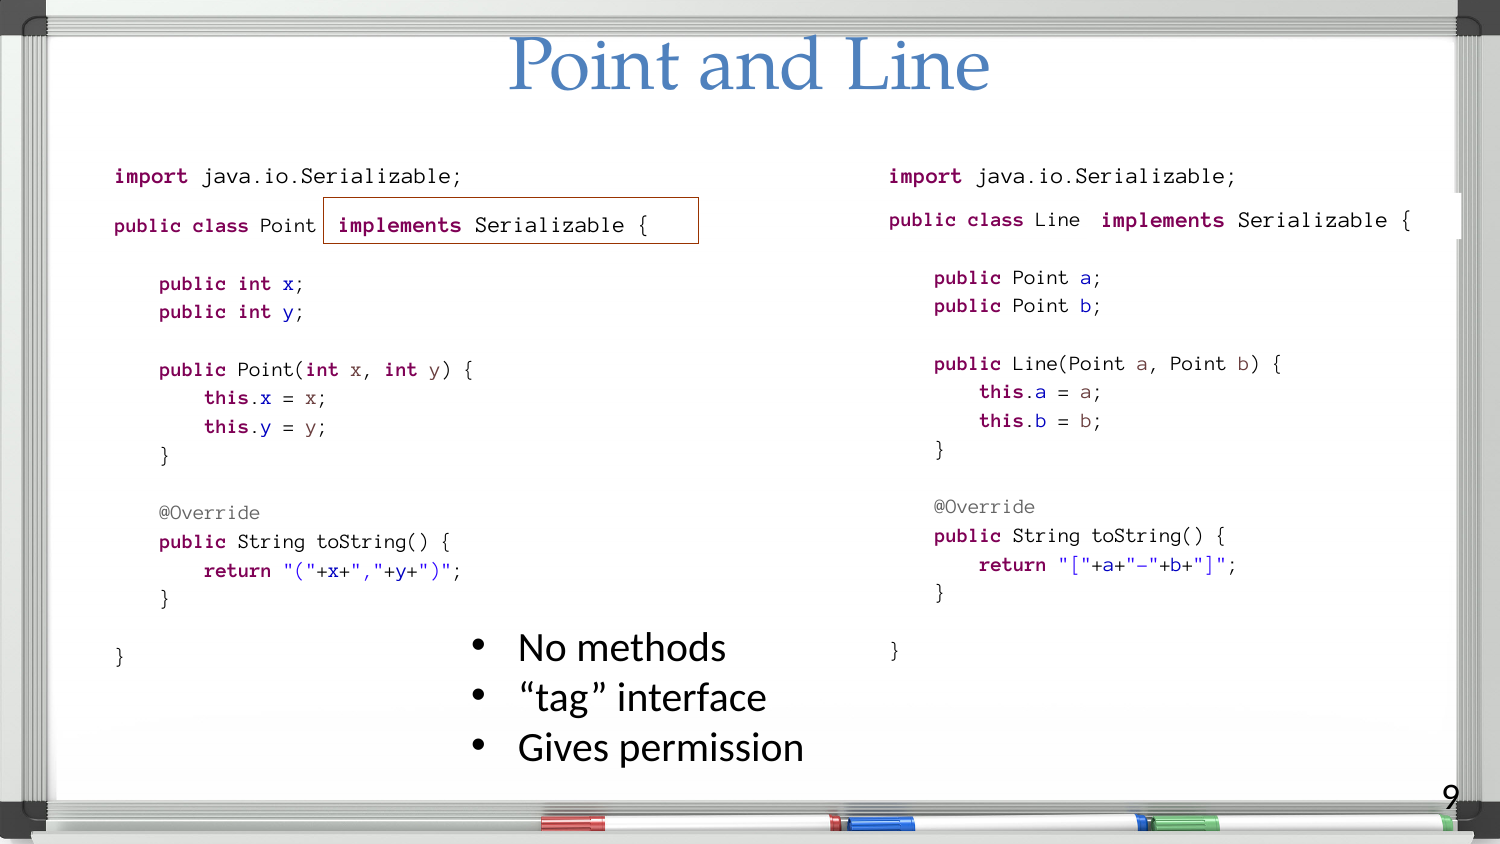

# Point and Line
import java.io.Serializable;
import java.io.Serializable;
implements Serializable {
public class Line {

    public Point a;
    public Point b;

    public Line(Point a, Point b) {
        this.a = a;
        this.b = b;
    }

    @Override
    public String toString() {
        return "["+a+"-"+b+"]";
    }

}
implements Serializable {
public class Point {

    public int x;
    public int y;

    public Point(int x, int y) {
        this.x = x;
        this.y = y;
    }

    @Override
    public String toString() {
        return "("+x+","+y+")";
    }

}
No methods
“tag” interface
Gives permission
9
Streams of bytes … two ways (into your program and out of your program)
Disks, consoles, sockets, keyboards, printers
Know how to talk streams and you can talk to anything
Initialization (constructor) is different. Use is the same.